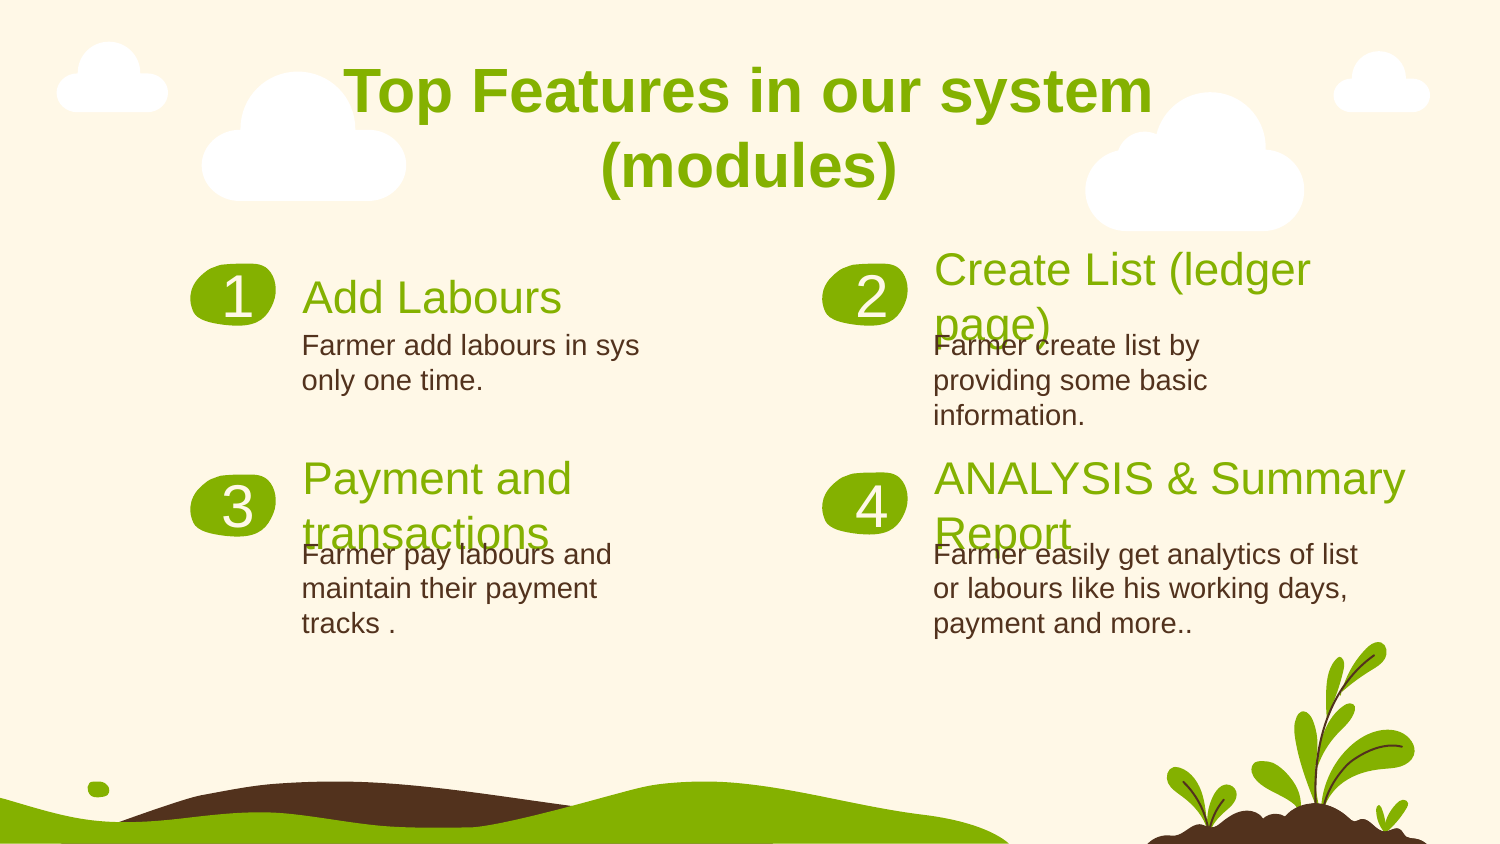

# Top Features in our system (modules)

1
2
Create List (ledger page)
Add Labours
Farmer add labours in sys only one time.
Farmer create list by providing some basic information.

3
4
Payment and transactions
ANALYSIS & Summary Report
Farmer pay labours and maintain their payment tracks .
Farmer easily get analytics of list or labours like his working days, payment and more..